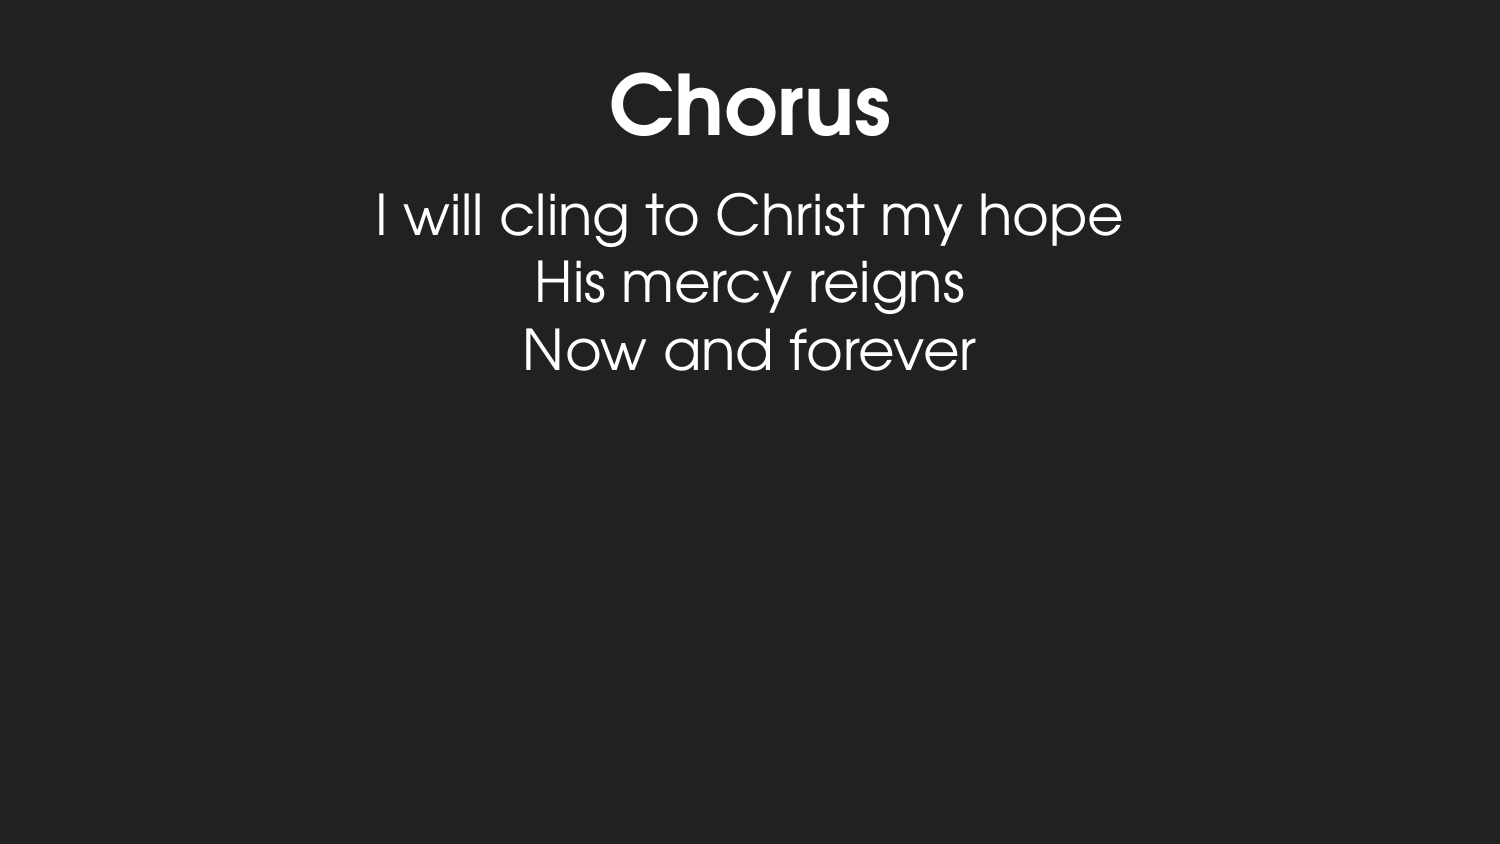

Chorus
I will cling to Christ my hope
His mercy reigns
Now and forever